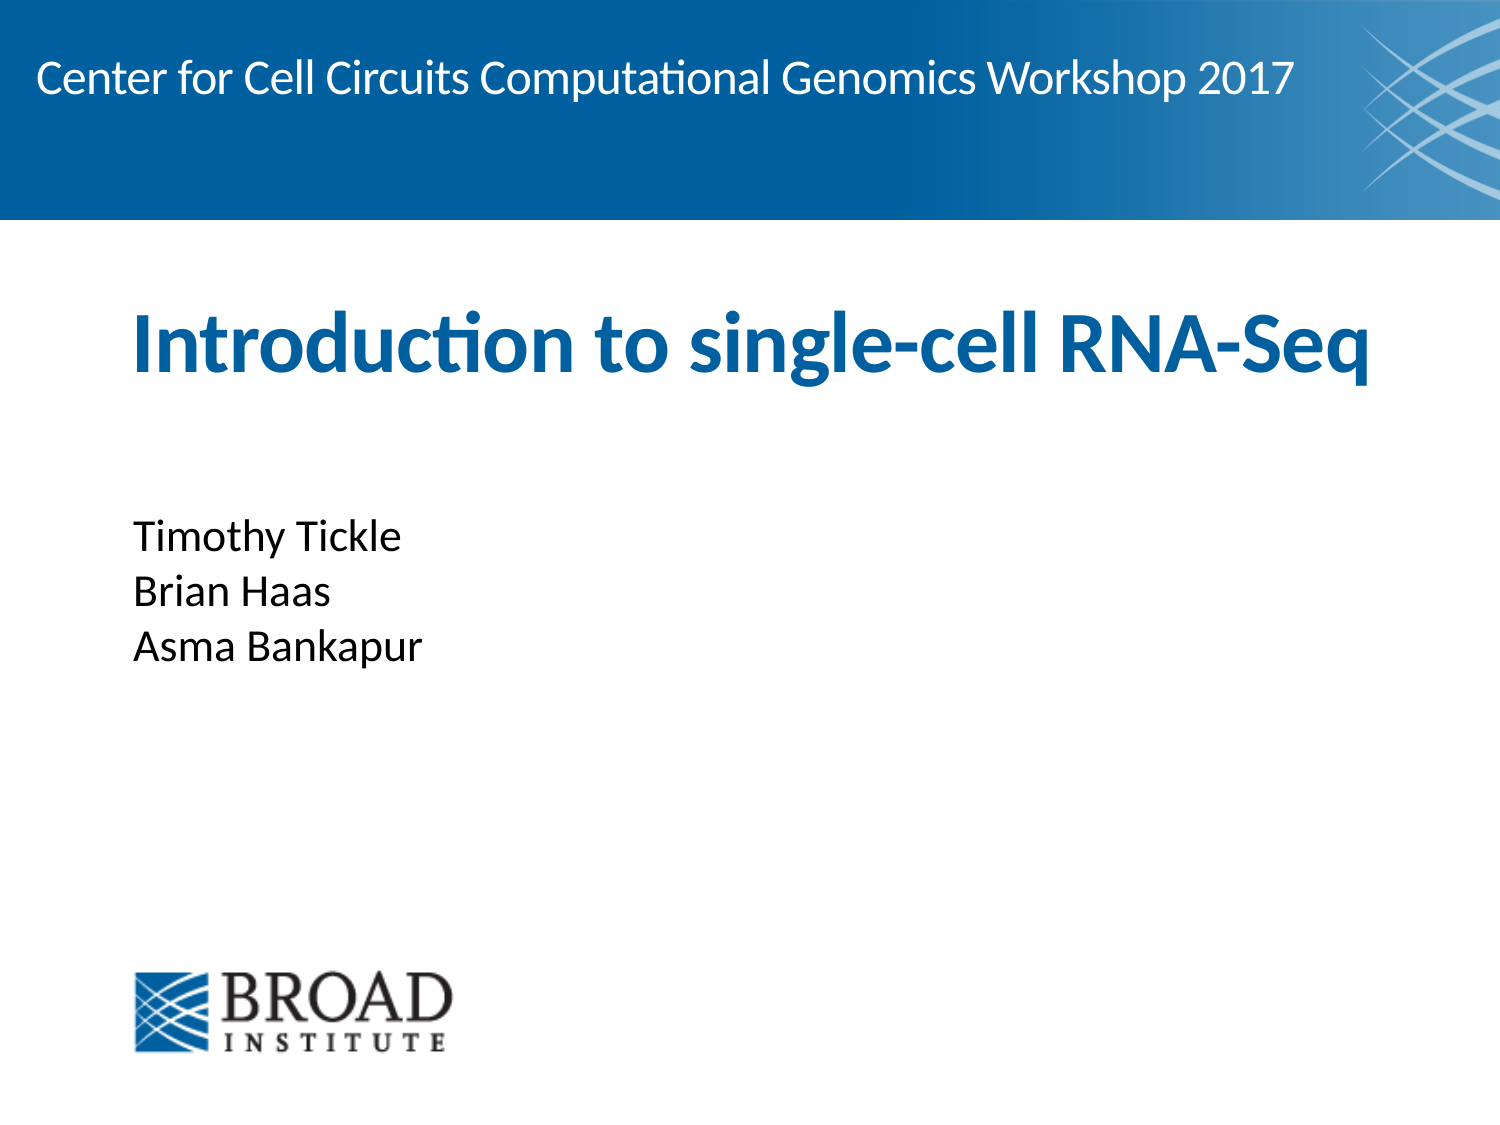

Center for Cell Circuits Computational Genomics Workshop 2017
# Introduction to single-cell RNA-Seq
Timothy Tickle
Brian Haas
Asma Bankapur